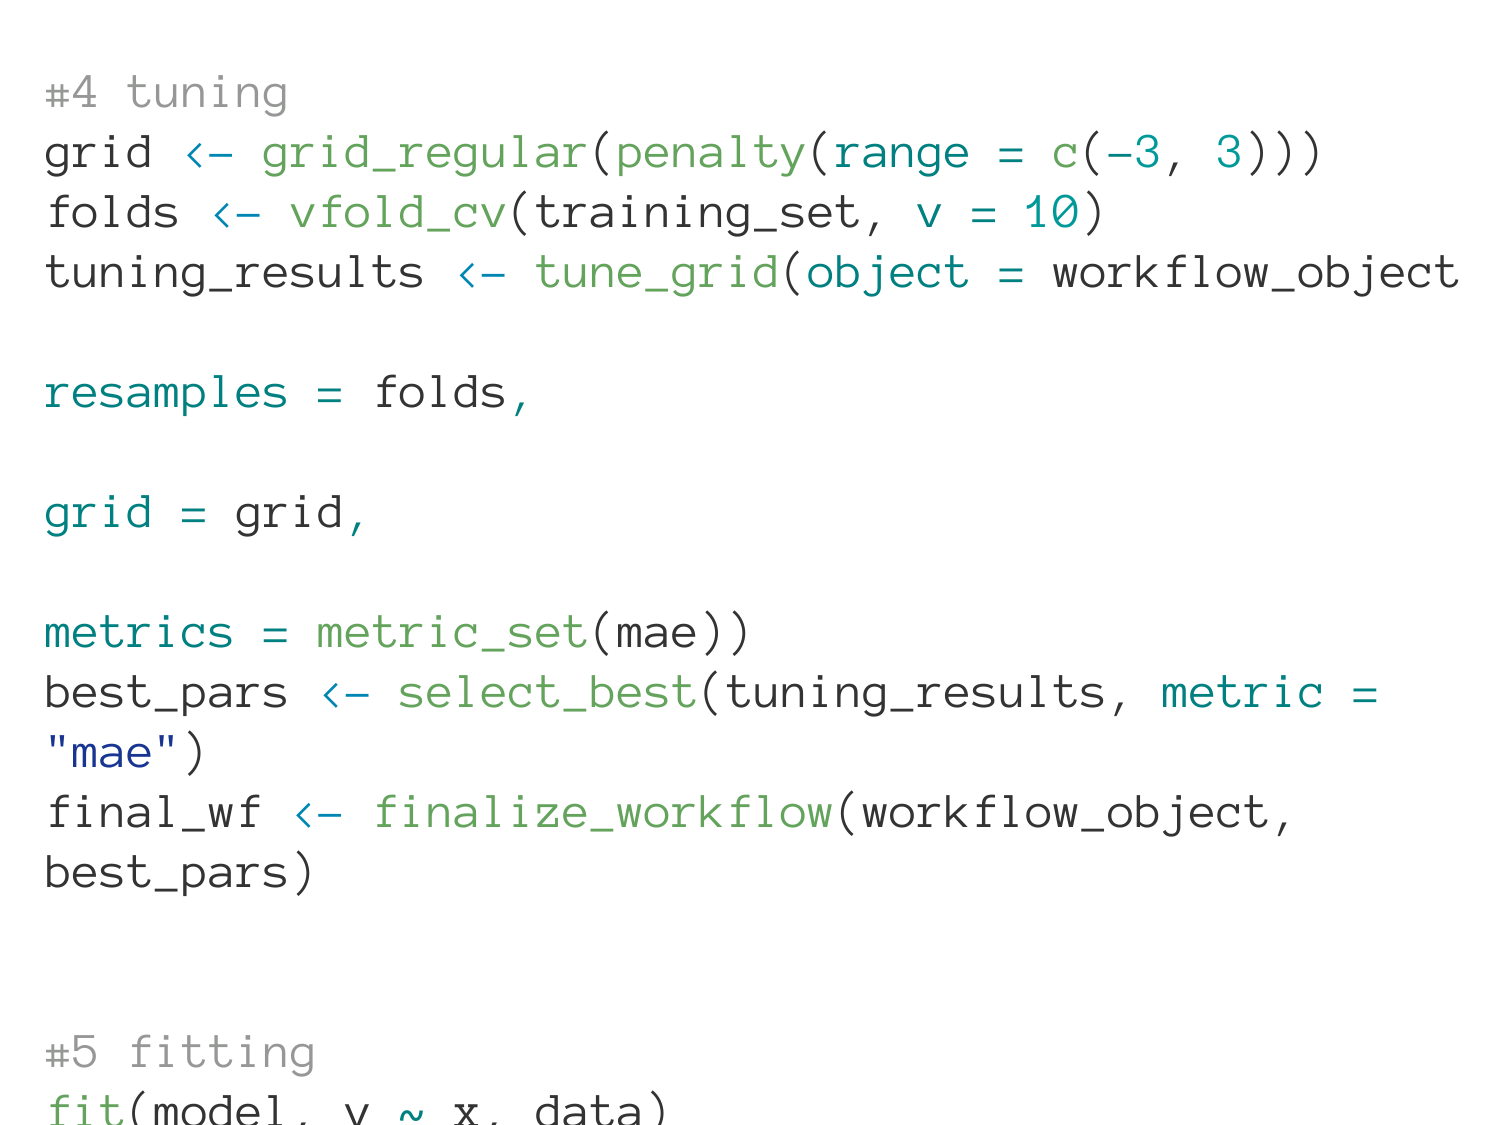

#4 tuning
grid <- grid_regular(penalty(range = c(-3, 3)))
folds <- vfold_cv(training_set, v = 10)
tuning_results <- tune_grid(object = workflow_object
									resamples = folds,
									grid = grid,
									metrics = metric_set(mae))
best_pars <- select_best(tuning_results, metric = "mae")
final_wf <- finalize_workflow(workflow_object, best_pars)

#5 fitting
fit(model, y ~ x, data)
fit_xy(model, x = data[pred1, pred2...], y = data[outcome])
last_fit(final_wf, split = data_split, metrics = metric_set(mae))